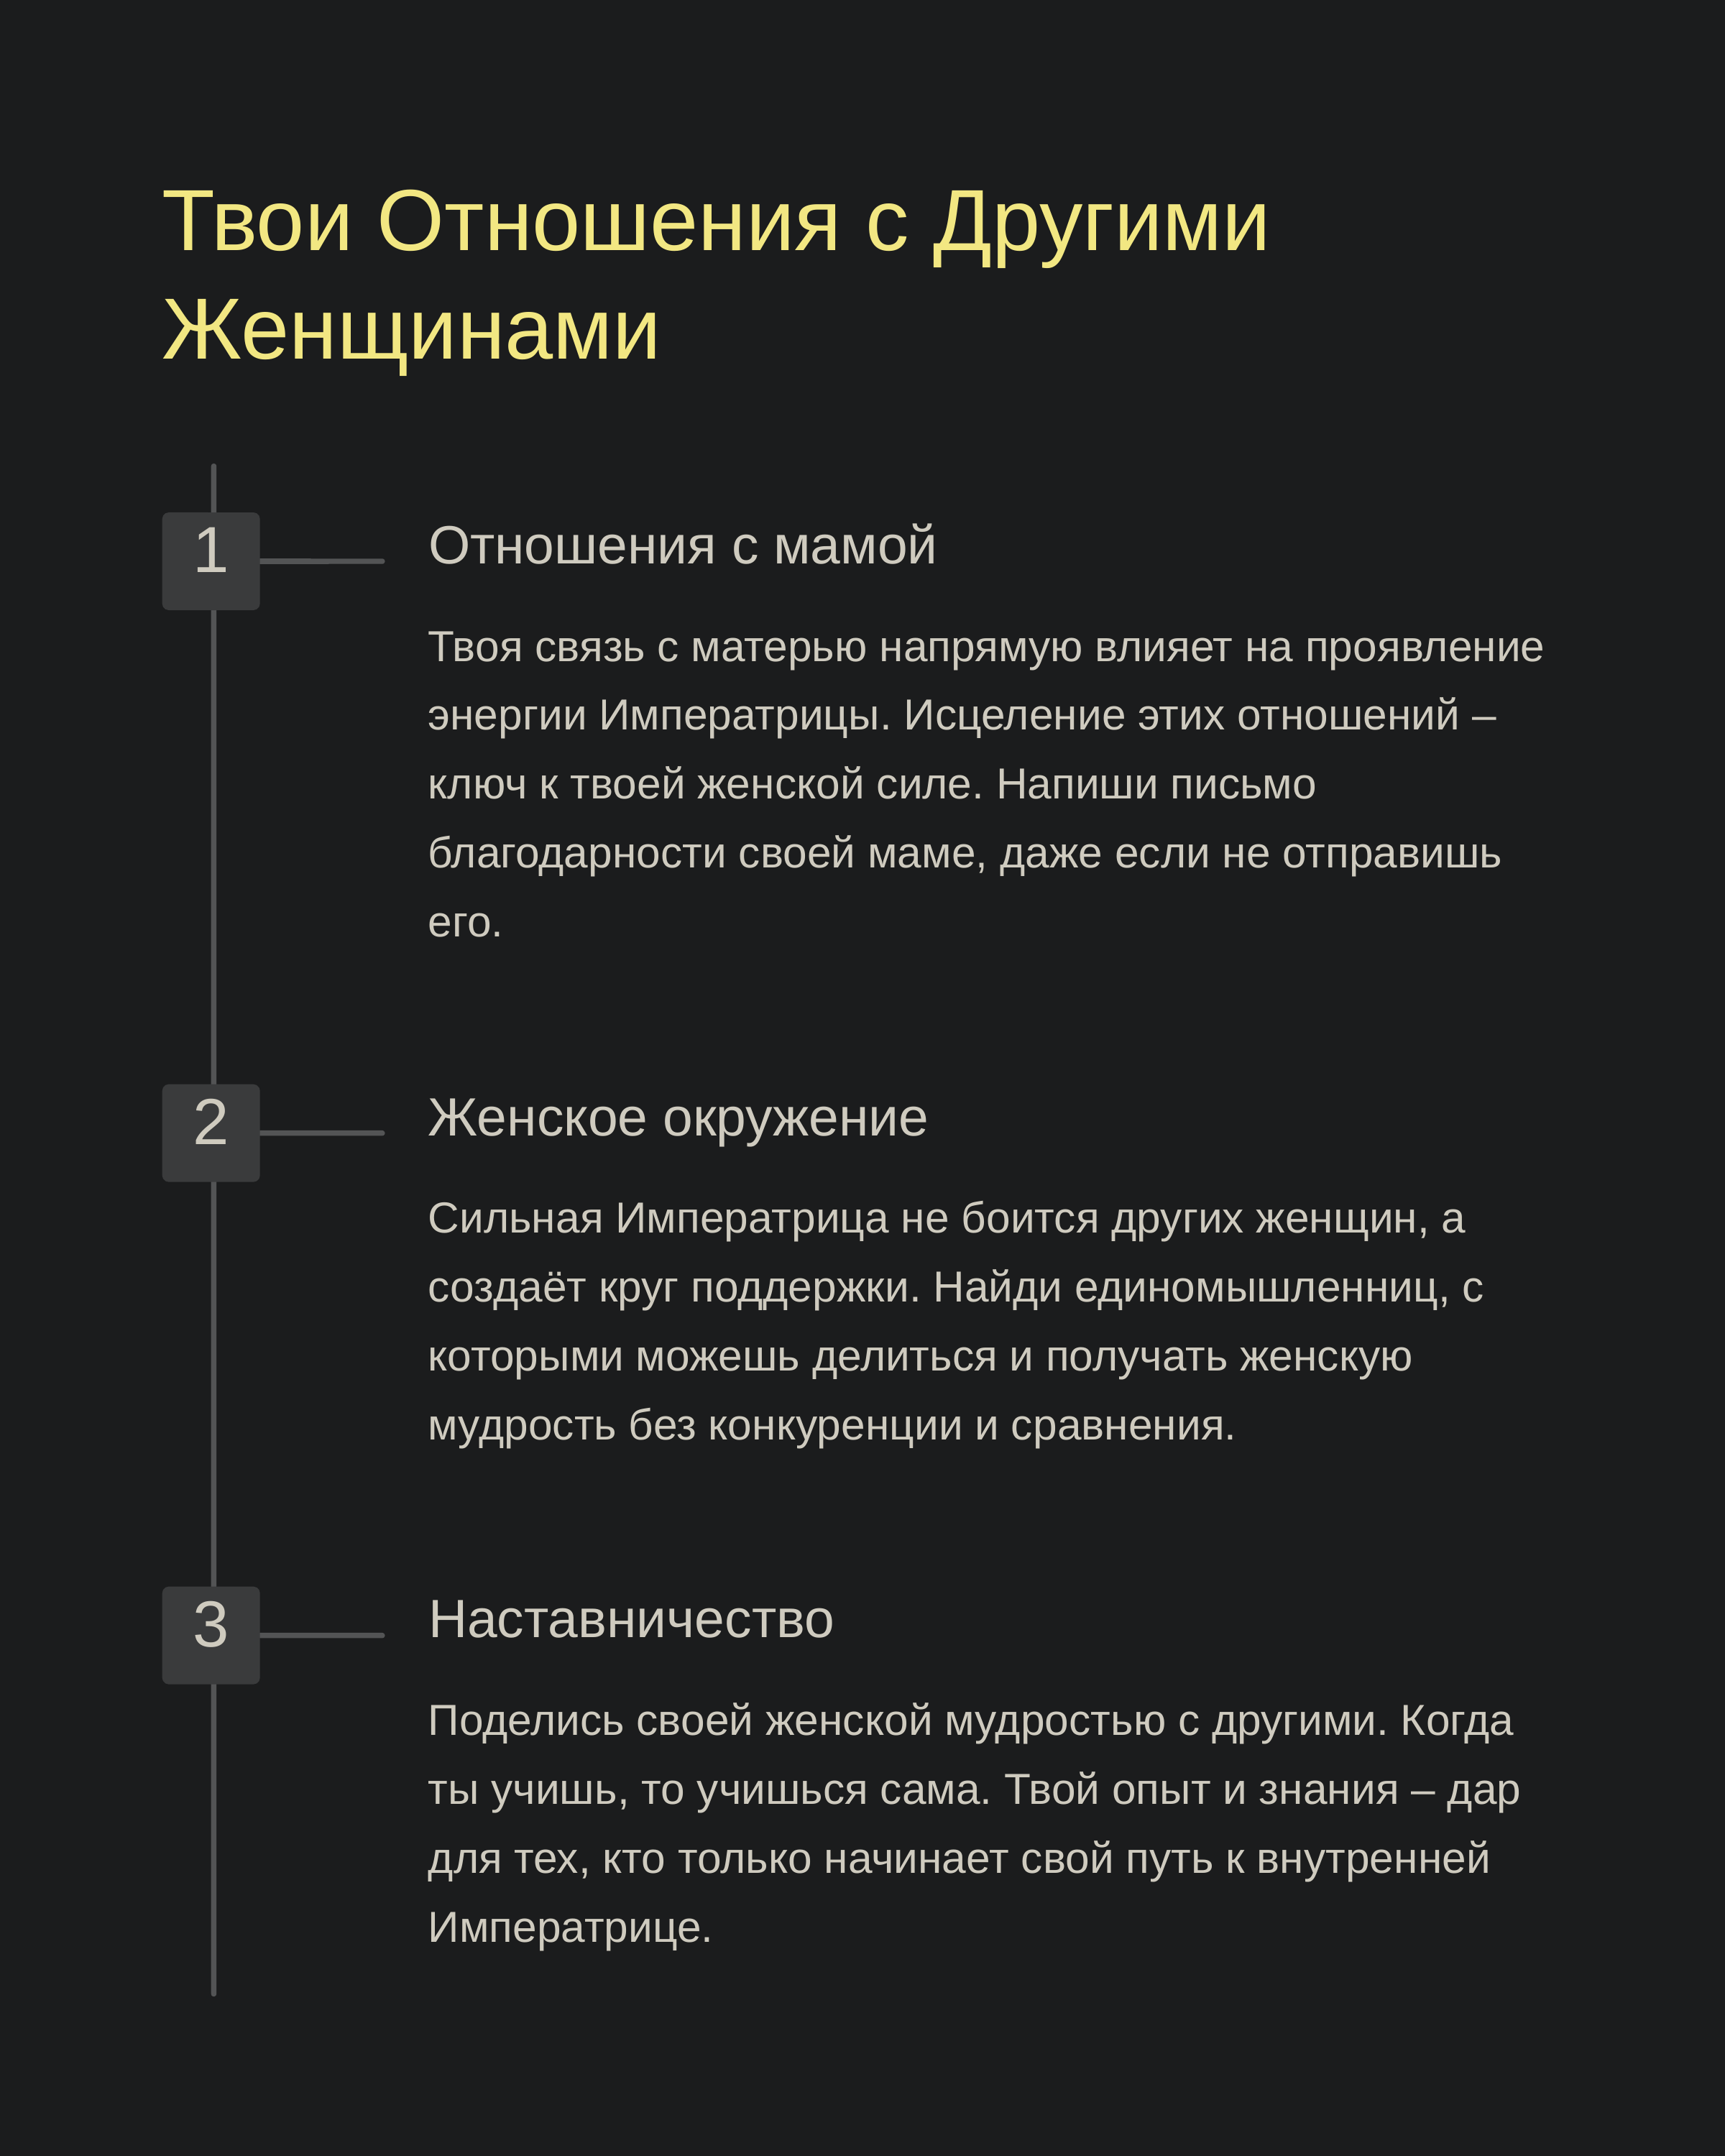

Твои Отношения с Другими Женщинами

Отношения с мамой

1

Твоя связь с матерью напрямую влияет на проявление энергии Императрицы. Исцеление этих отношений – ключ к твоей женской силе. Напиши письмо благодарности своей маме, даже если не отправишь его.
Женское окружение

2

Сильная Императрица не боится других женщин, а создаёт круг поддержки. Найди единомышленниц, с которыми можешь делиться и получать женскую мудрость без конкуренции и сравнения.
Наставничество

3

Поделись своей женской мудростью с другими. Когда ты учишь, то учишься сама. Твой опыт и знания – дар для тех, кто только начинает свой путь к внутренней Императрице.